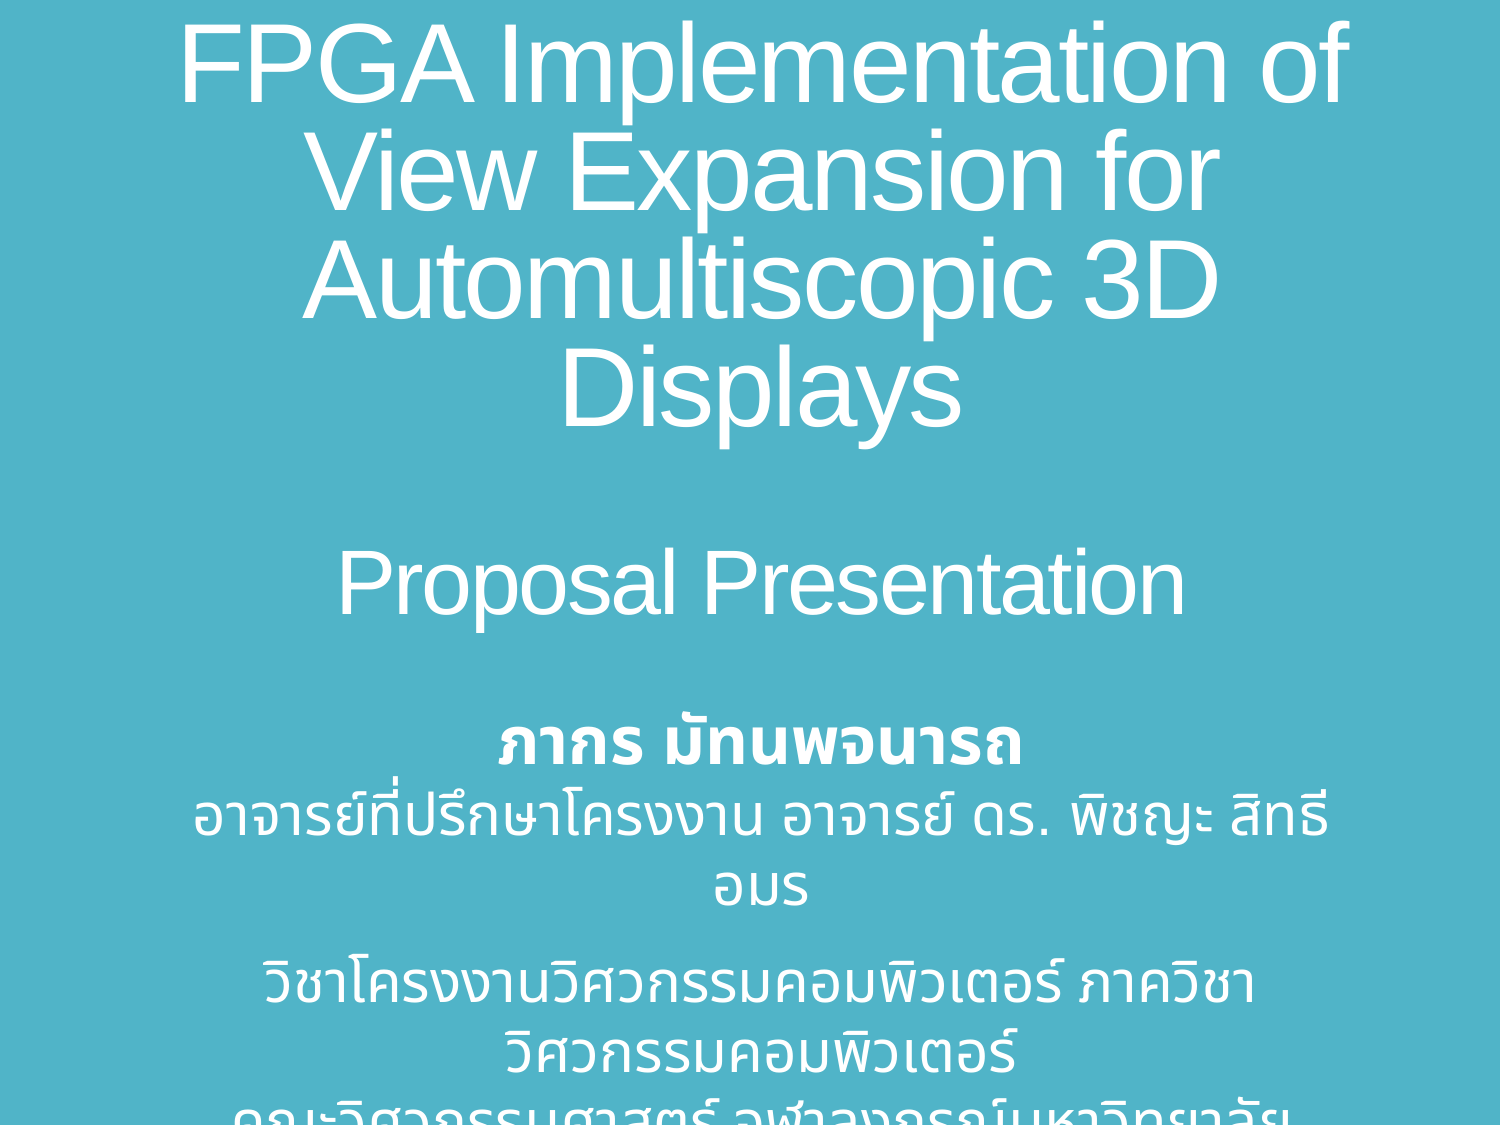

# FPGA Implementation of View Expansion for Automultiscopic 3D Displays Proposal Presentation
ภากร มัทนพจนารถ
อาจารย์ที่ปรึกษาโครงงาน อาจารย์ ดร. พิชญะ สิทธีอมร
วิชาโครงงานวิศวกรรมคอมพิวเตอร์ ภาควิชาวิศวกรรมคอมพิวเตอร์
คณะวิศวกรรมศาสตร์ จุฬาลงกรณ์มหาวิทยาลัย
ภาคการศึกษาต้น ปีการศึกษา 2558